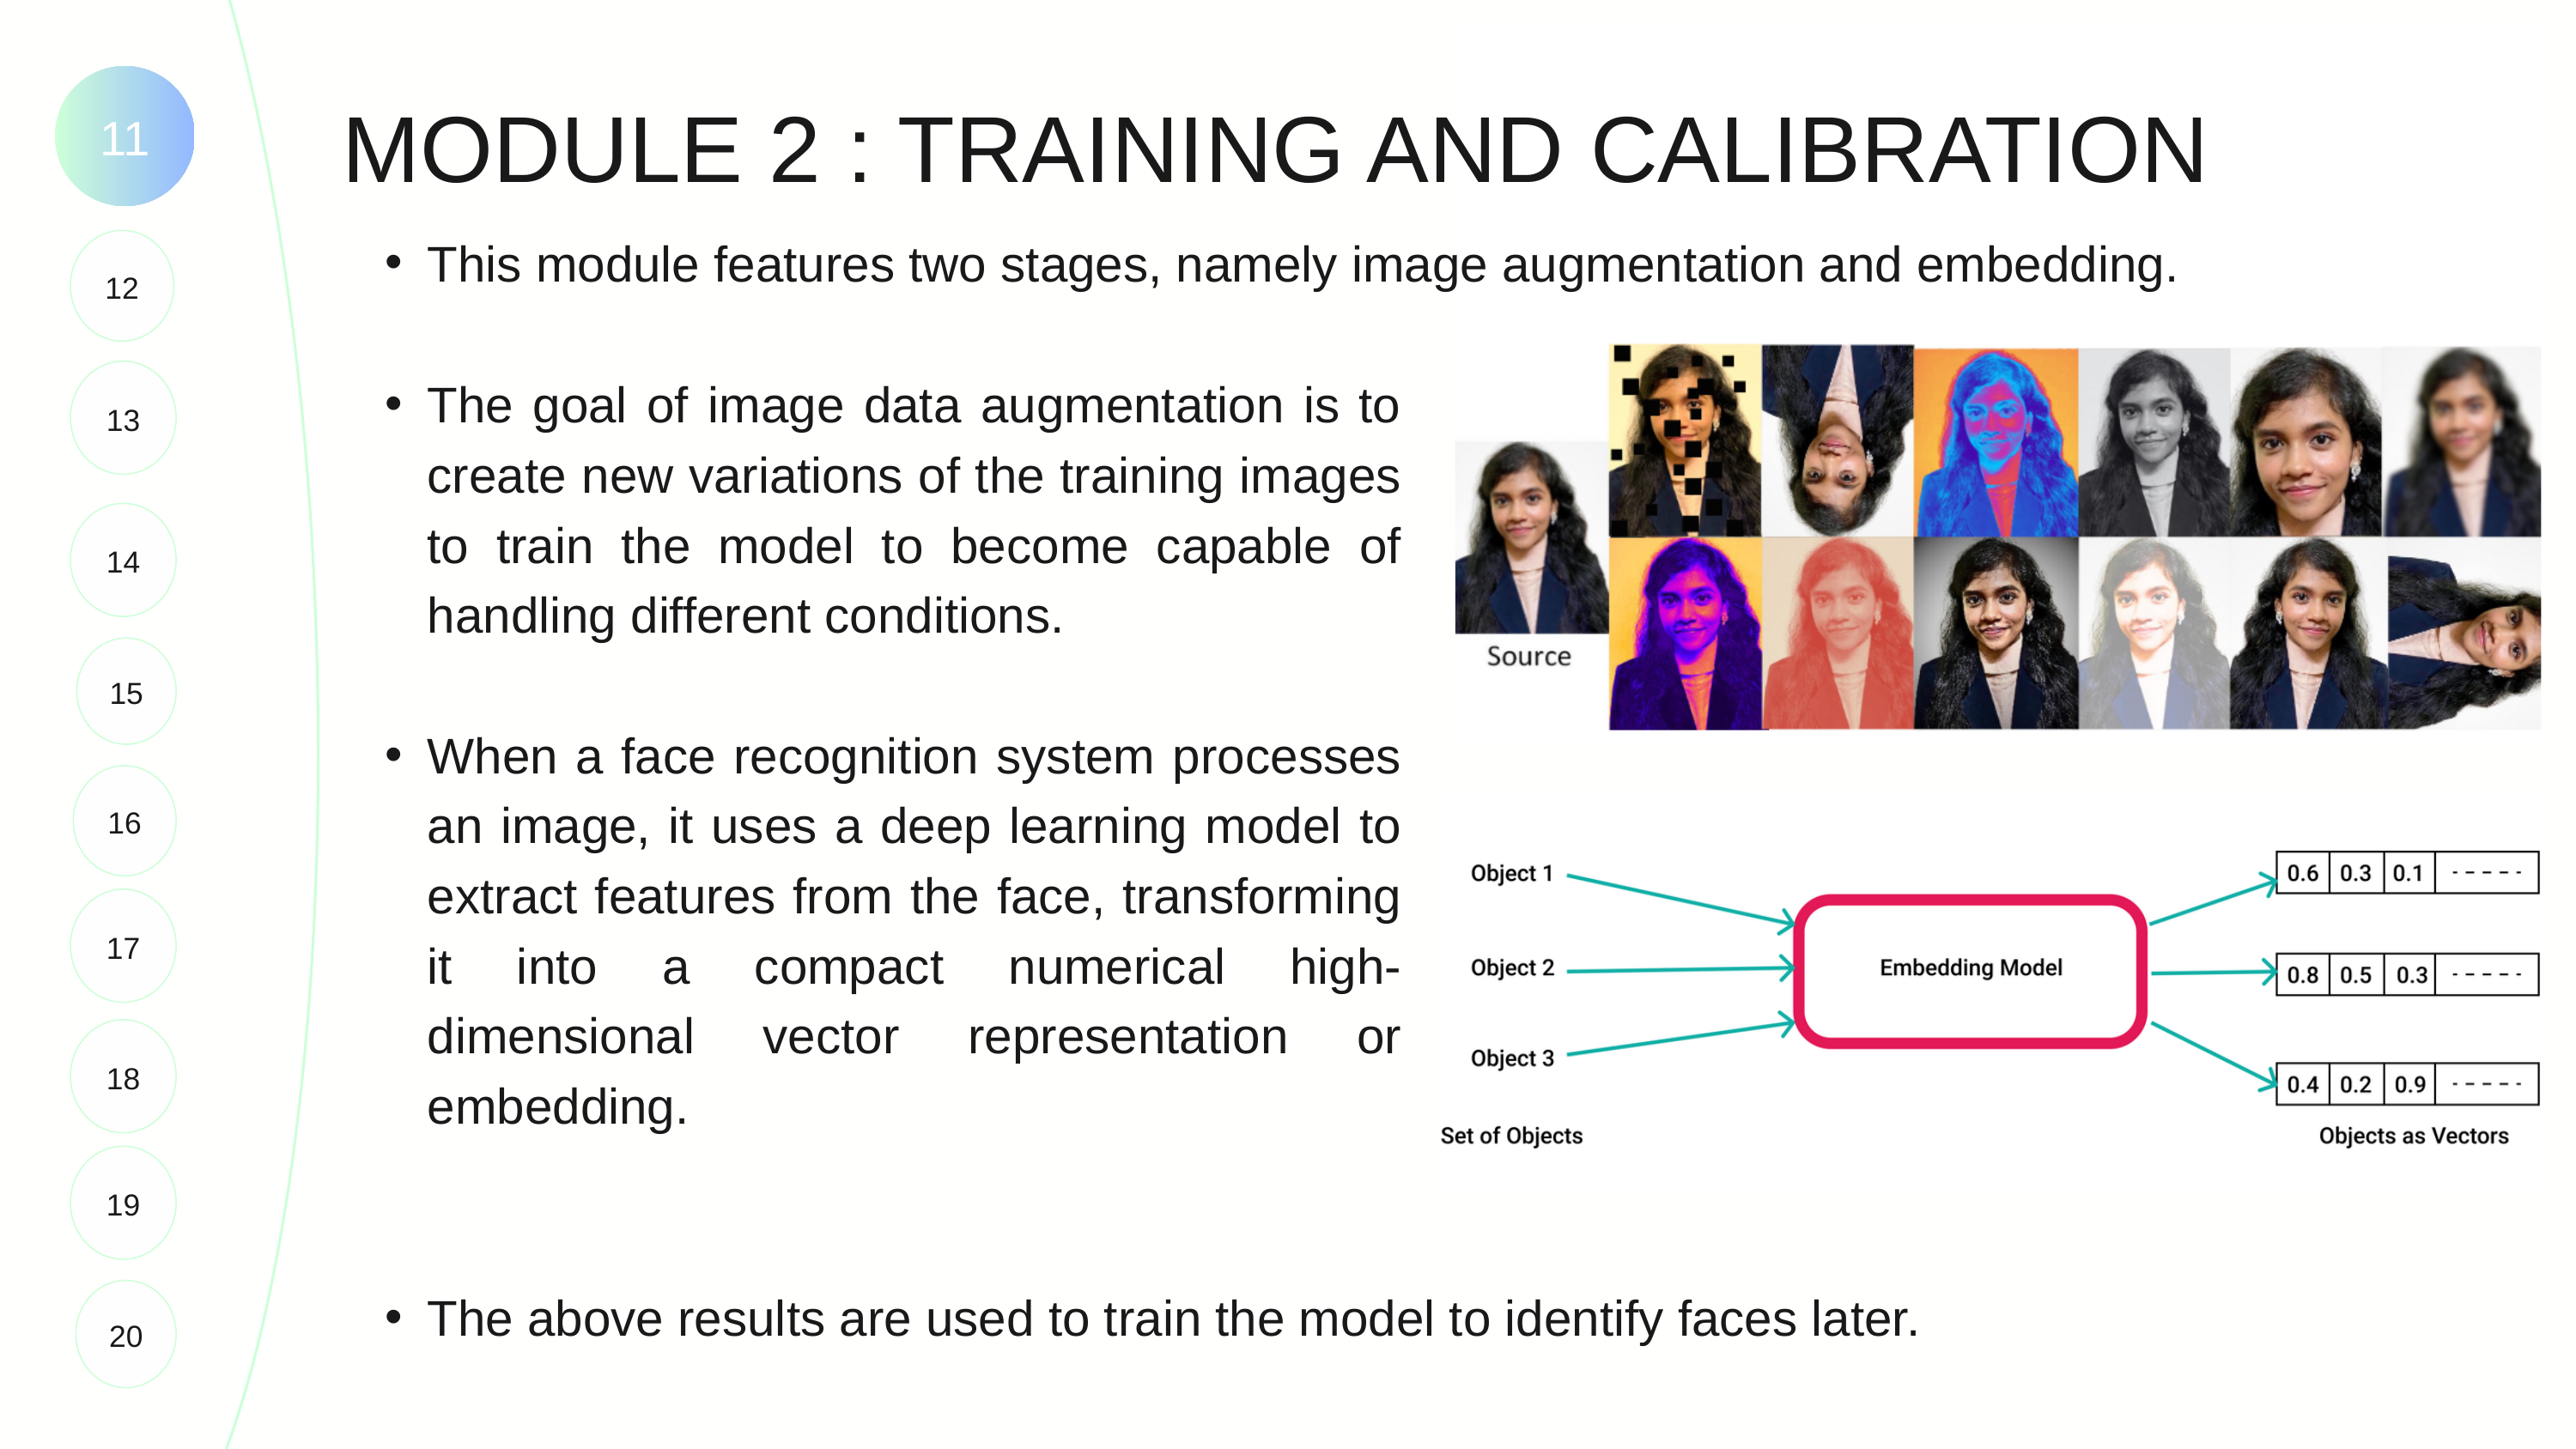

11
MODULE 2 : TRAINING AND CALIBRATION

This module features two stages, namely image augmentation and embedding.

12

13
The goal of image data augmentation is to create new variations of the training images to train the model to become capable of handling different conditions.

When a face recognition system processes an image, it uses a deep learning model to extract features from the face, transforming it into a compact numerical high-dimensional vector representation or embedding.

14

15

16

17

18

19

The above results are used to train the model to identify faces later.

20